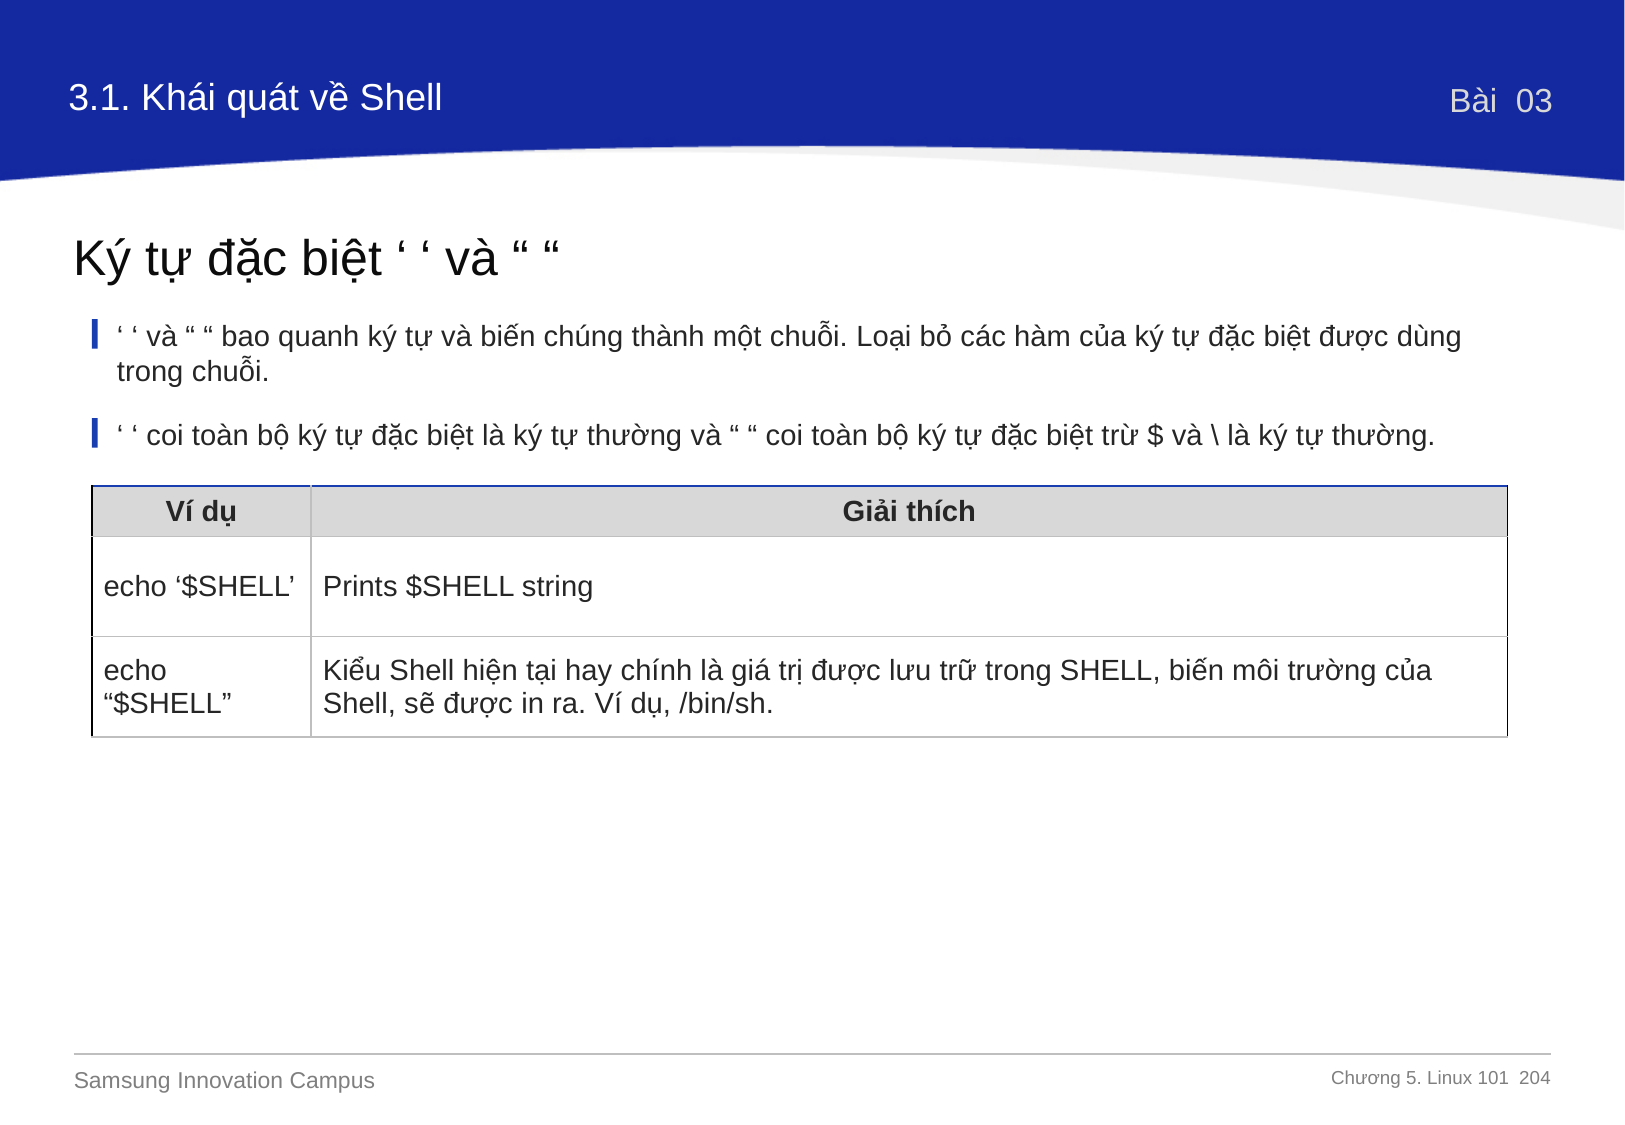

3.1. Khái quát về Shell
Bài  03
Ký tự đặc biệt ‘ ‘ và “ “
‘ ‘ và “ “ bao quanh ký tự và biến chúng thành một chuỗi. Loại bỏ các hàm của ký tự đặc biệt được dùng trong chuỗi.

‘ ‘ coi toàn bộ ký tự đặc biệt là ký tự thường và “ “ coi toàn bộ ký tự đặc biệt trừ $ và \ là ký tự thường.

| Ví dụ | Giải thích |
| --- | --- |
| echo ‘$SHELL’ | Prints $SHELL string |
| echo “$SHELL” | Kiểu Shell hiện tại hay chính là giá trị được lưu trữ trong SHELL, biến môi trường của Shell, sẽ được in ra. Ví dụ, /bin/sh. |